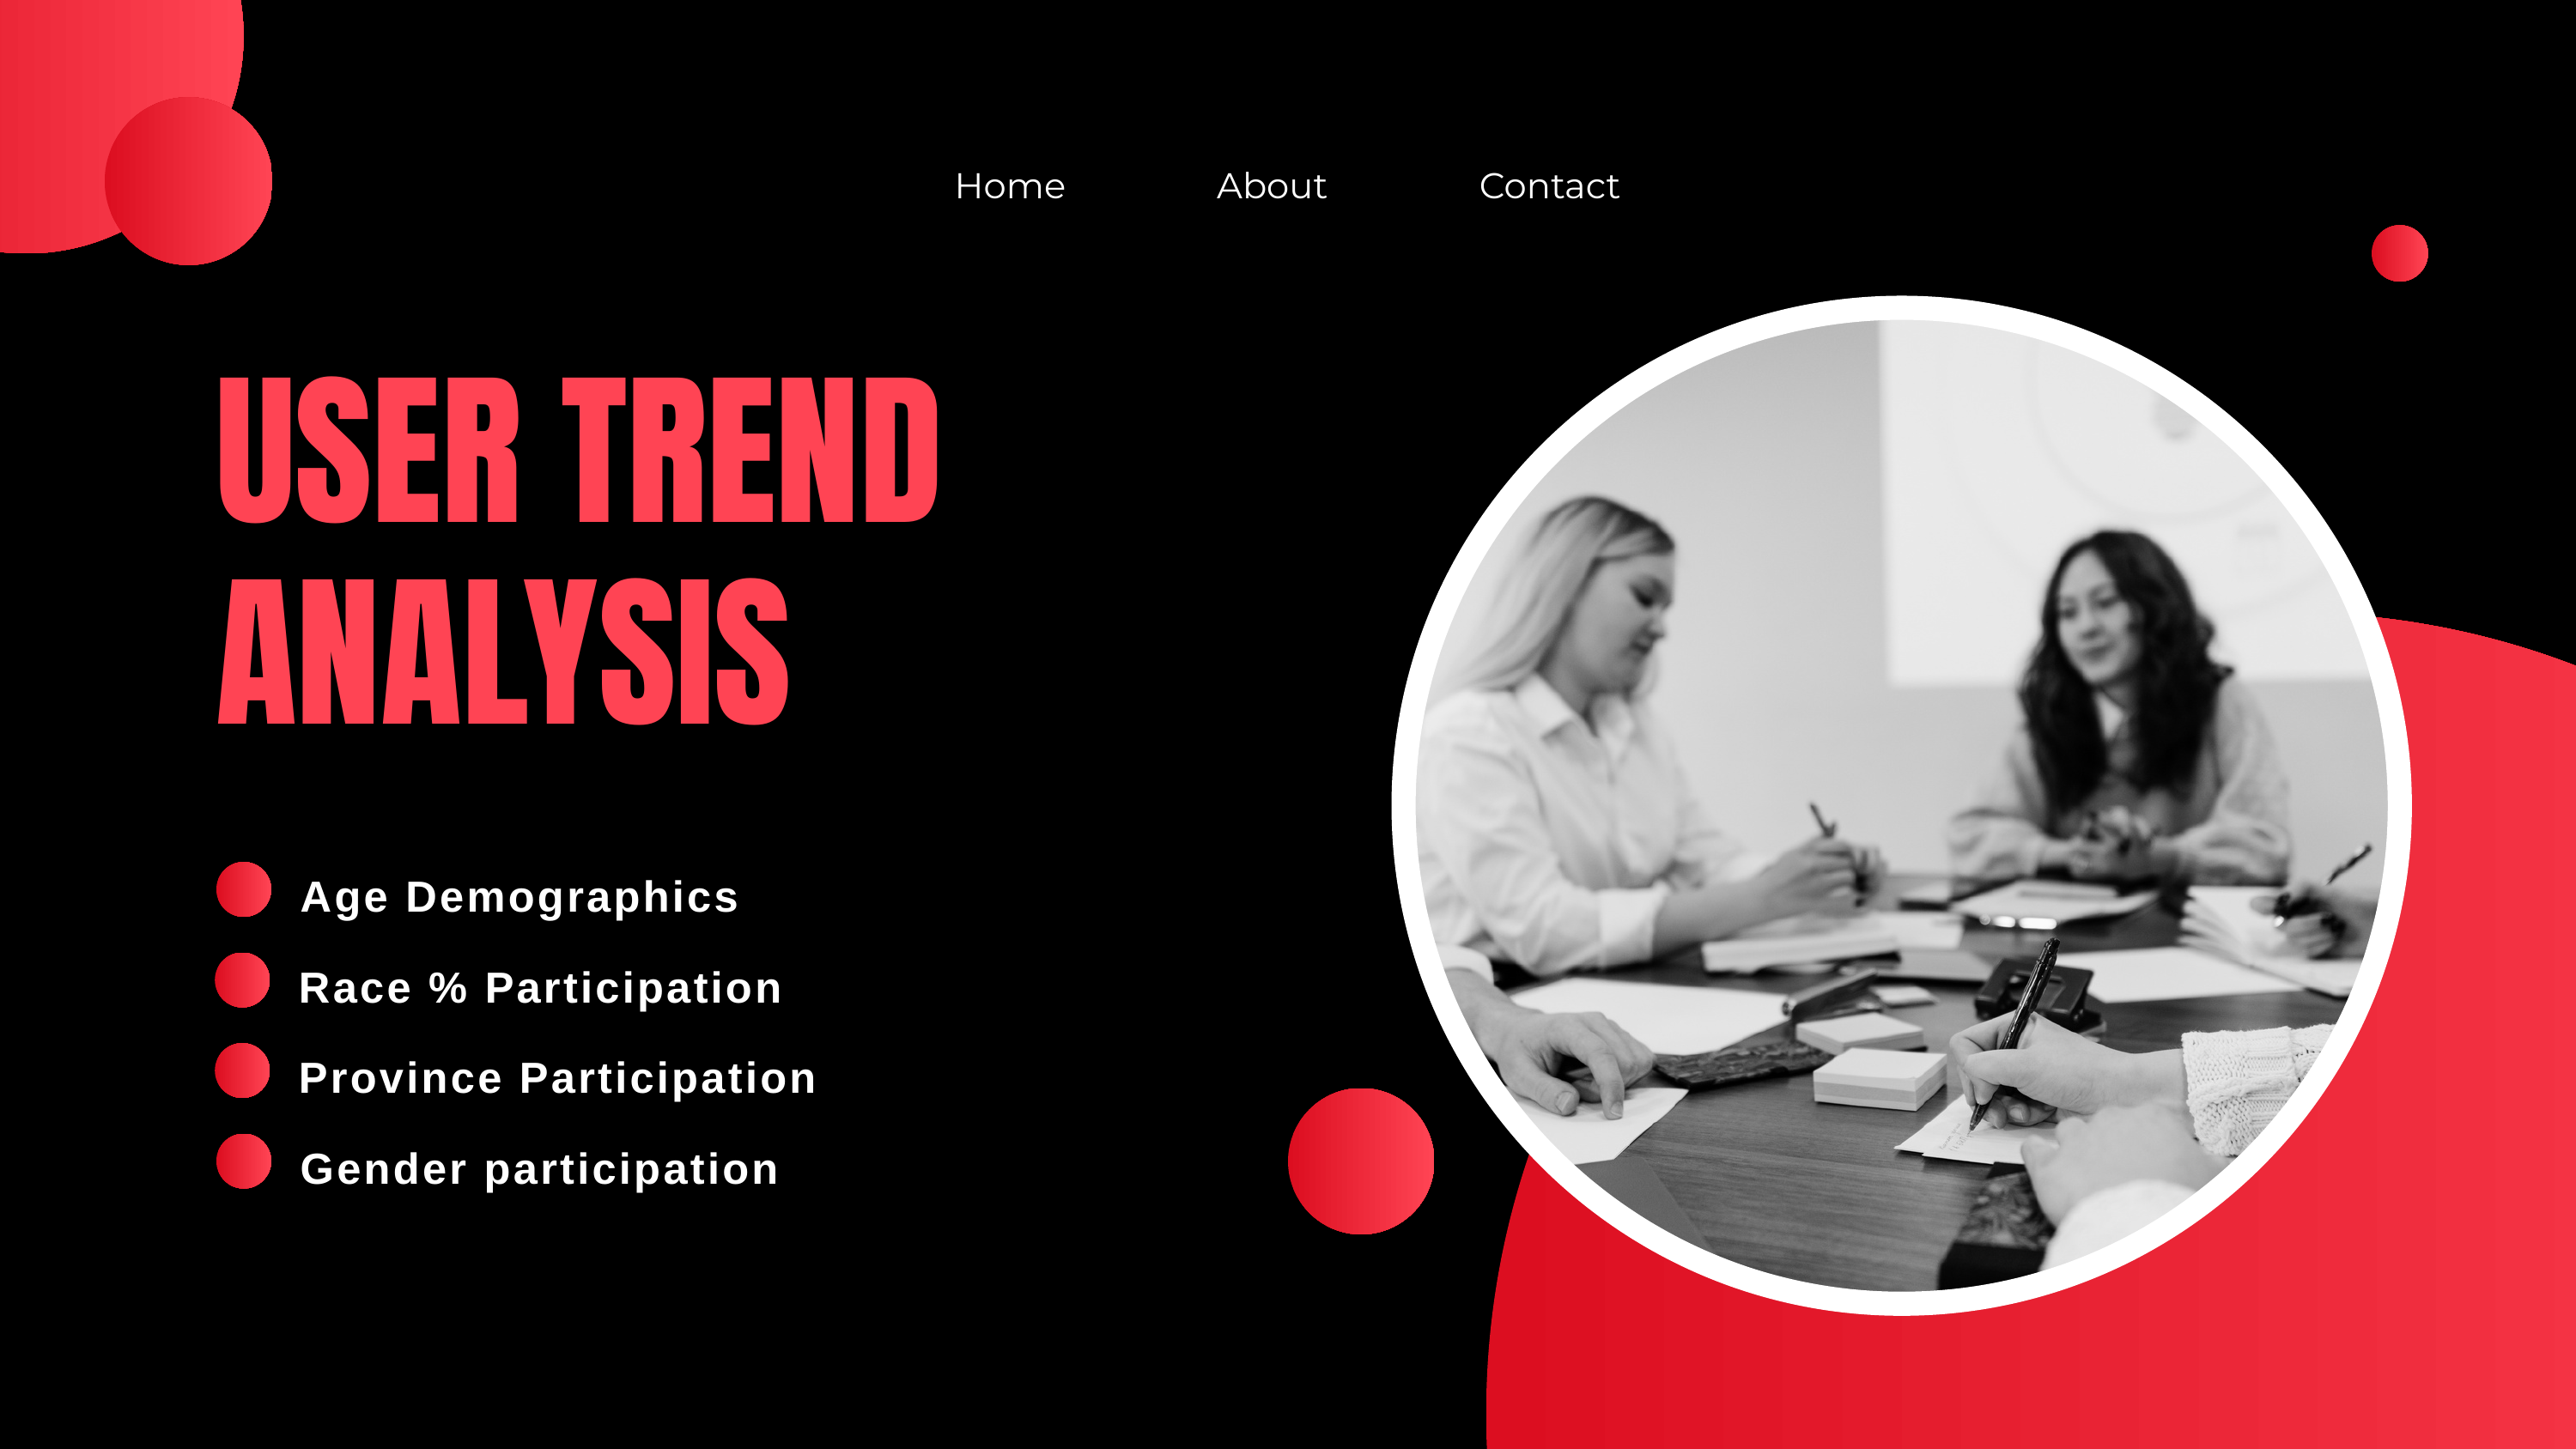

Home
About
Contact

USER TREND ANALYSIS

Age Demographics

Race % Participation

Province Participation

Gender participation